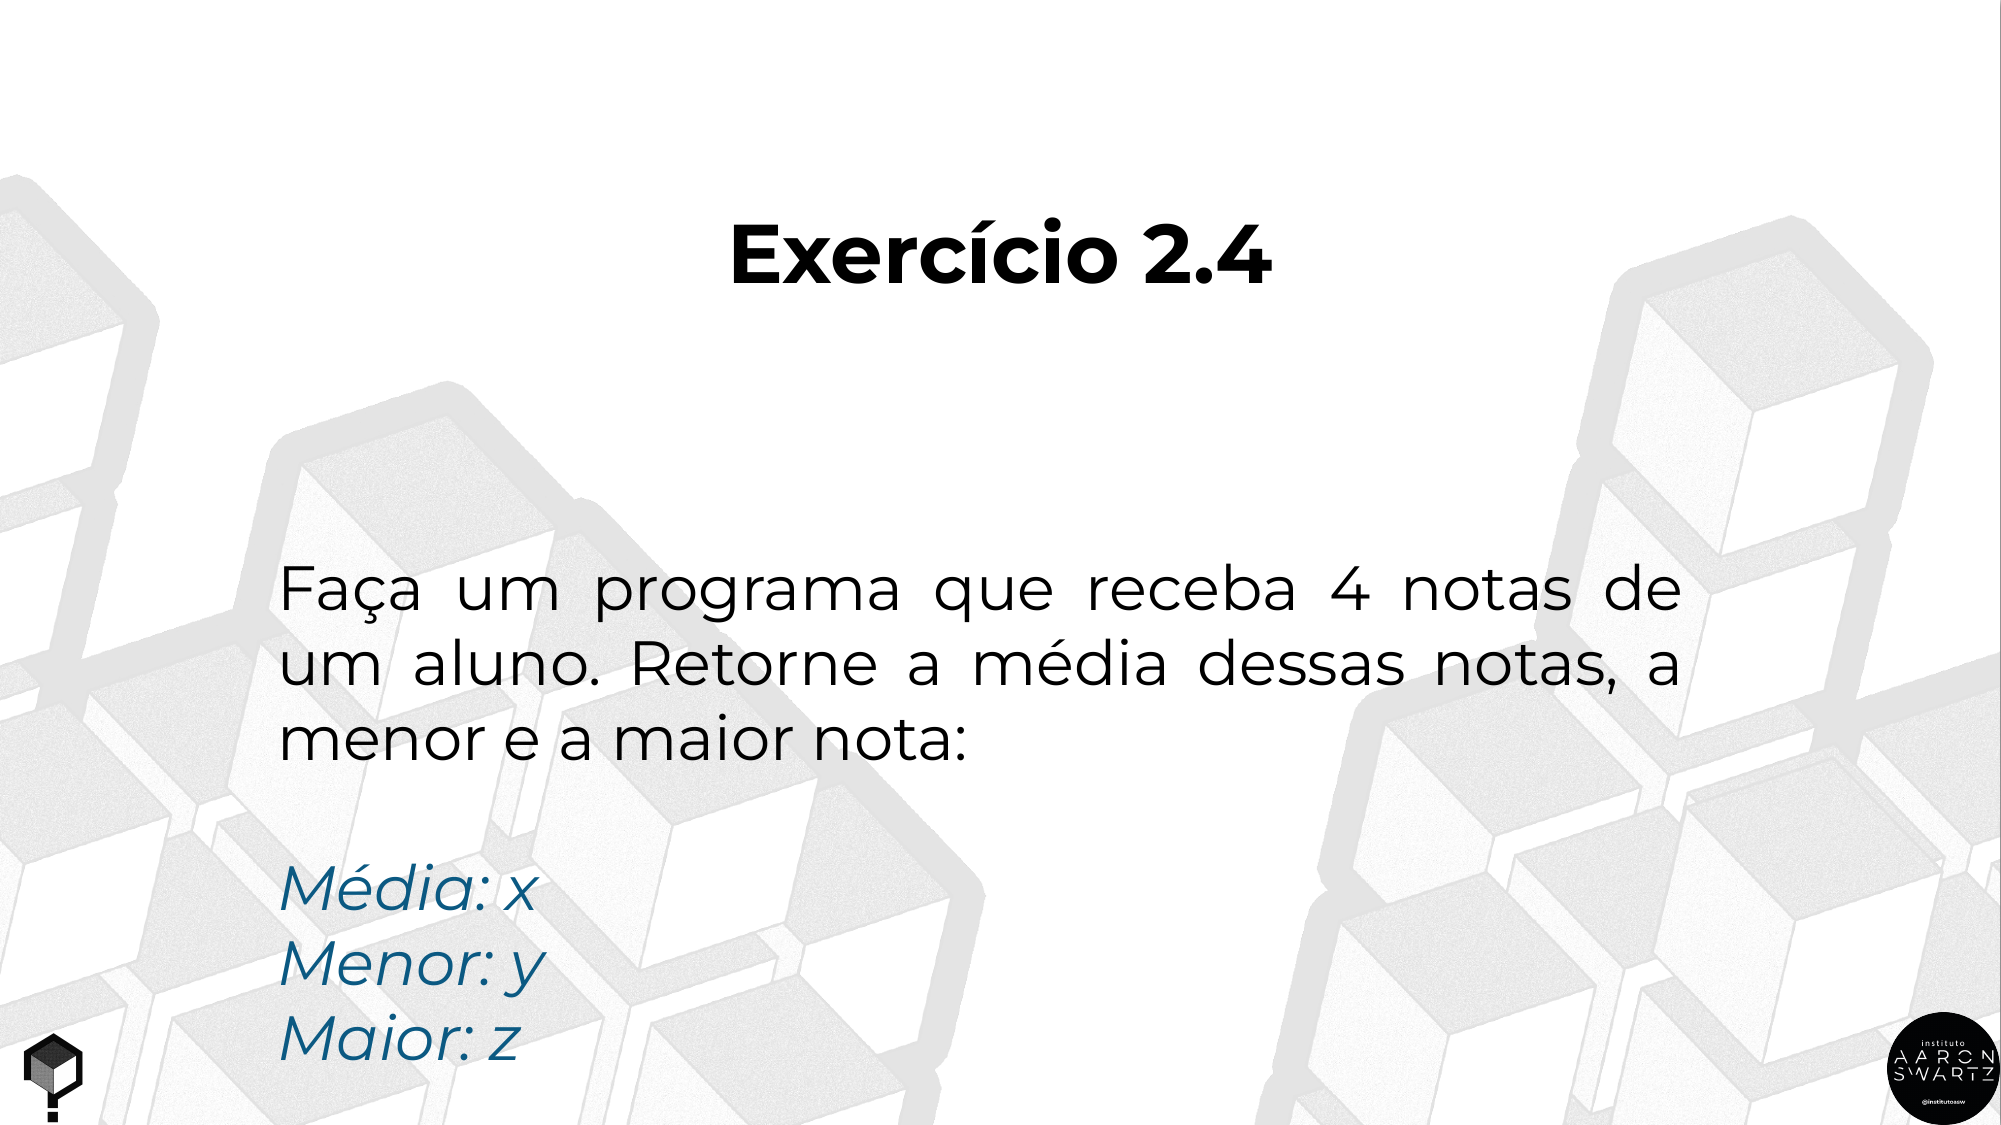

Exercício 2.4
Faça um programa que receba 4 notas de um aluno. Retorne a média dessas notas, a menor e a maior nota:

Média: x
Menor: y
Maior: z